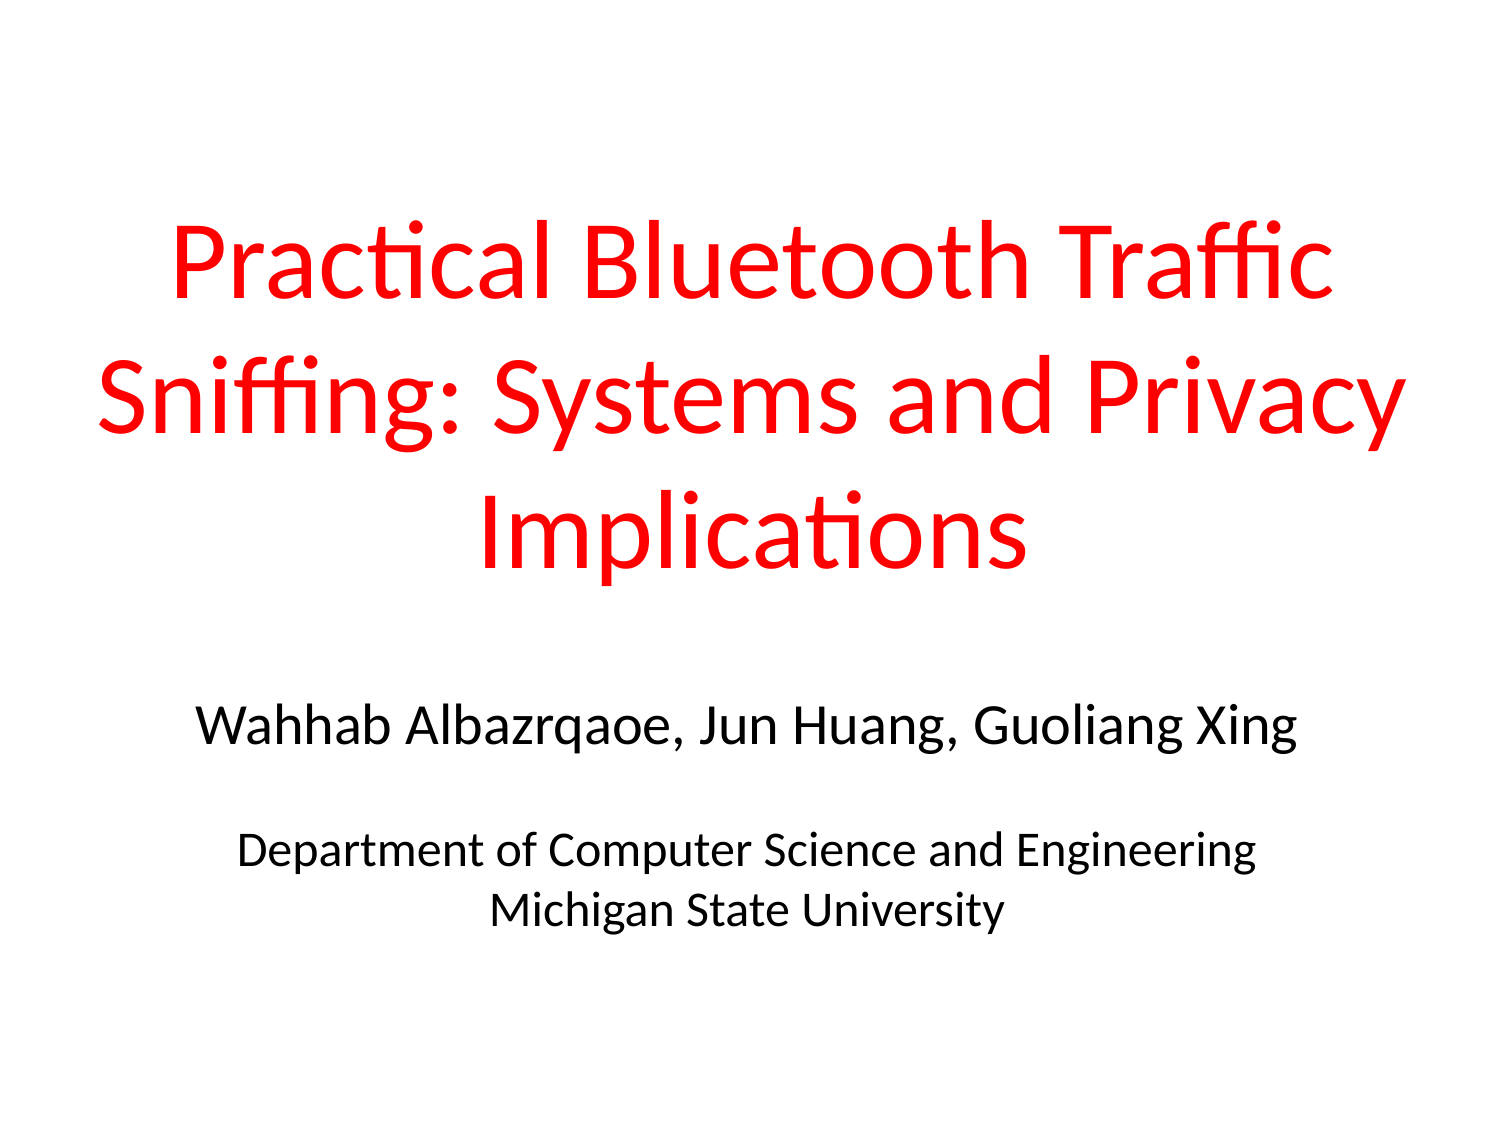

Practical Bluetooth Traffic Sniffing: Systems and Privacy Implications
Wahhab Albazrqaoe, Jun Huang, Guoliang Xing

Department of Computer Science and Engineering
Michigan State University